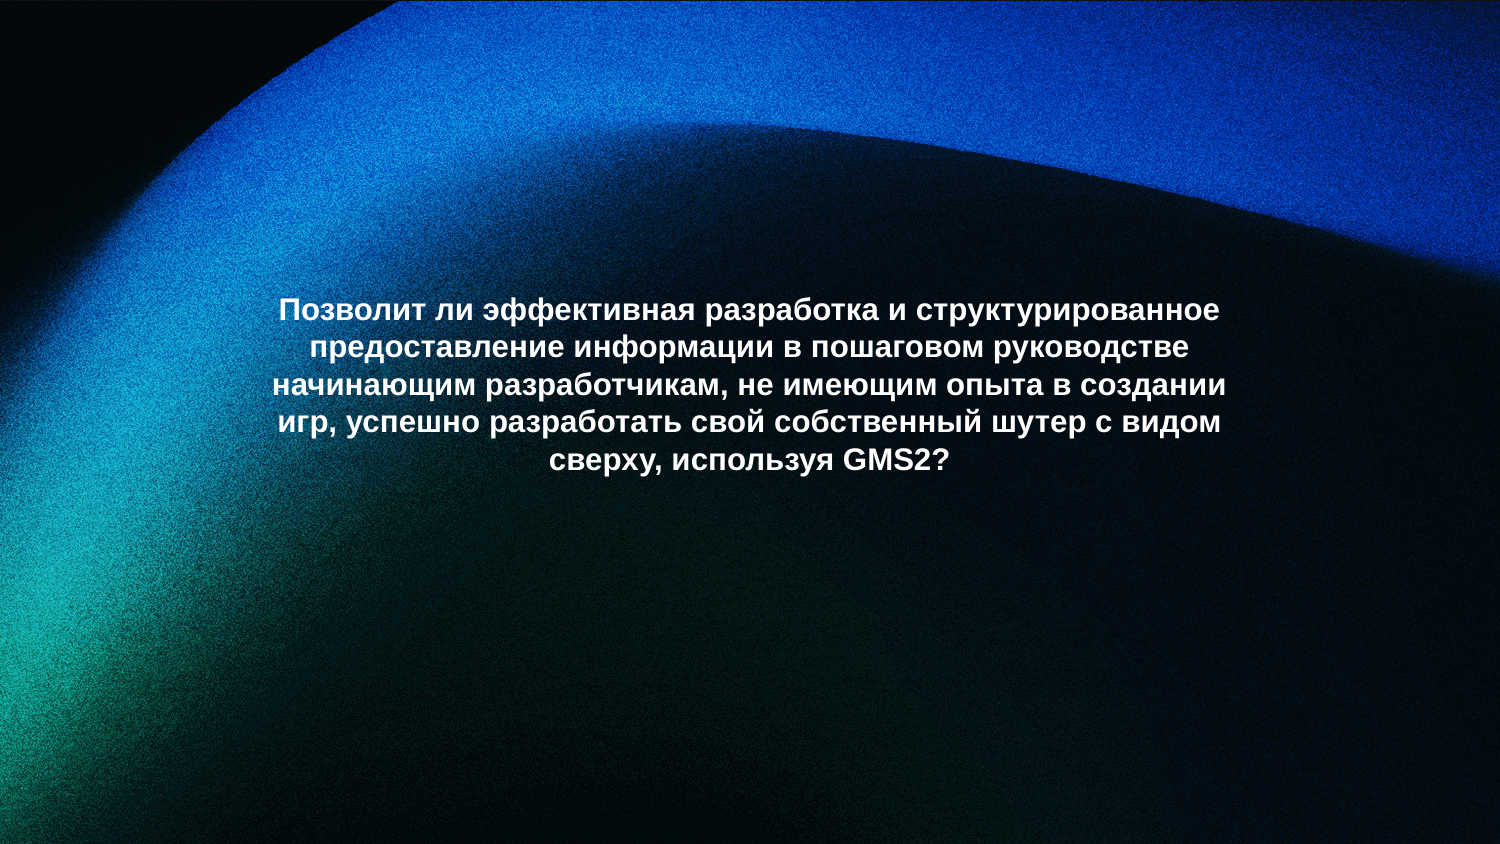

Позволит ли эффективная разработка и структурированное предоставление информации в пошаговом руководстве начинающим разработчикам, не имеющим опыта в создании игр, успешно разработать свой собственный шутер с видом сверху, используя GMS2?